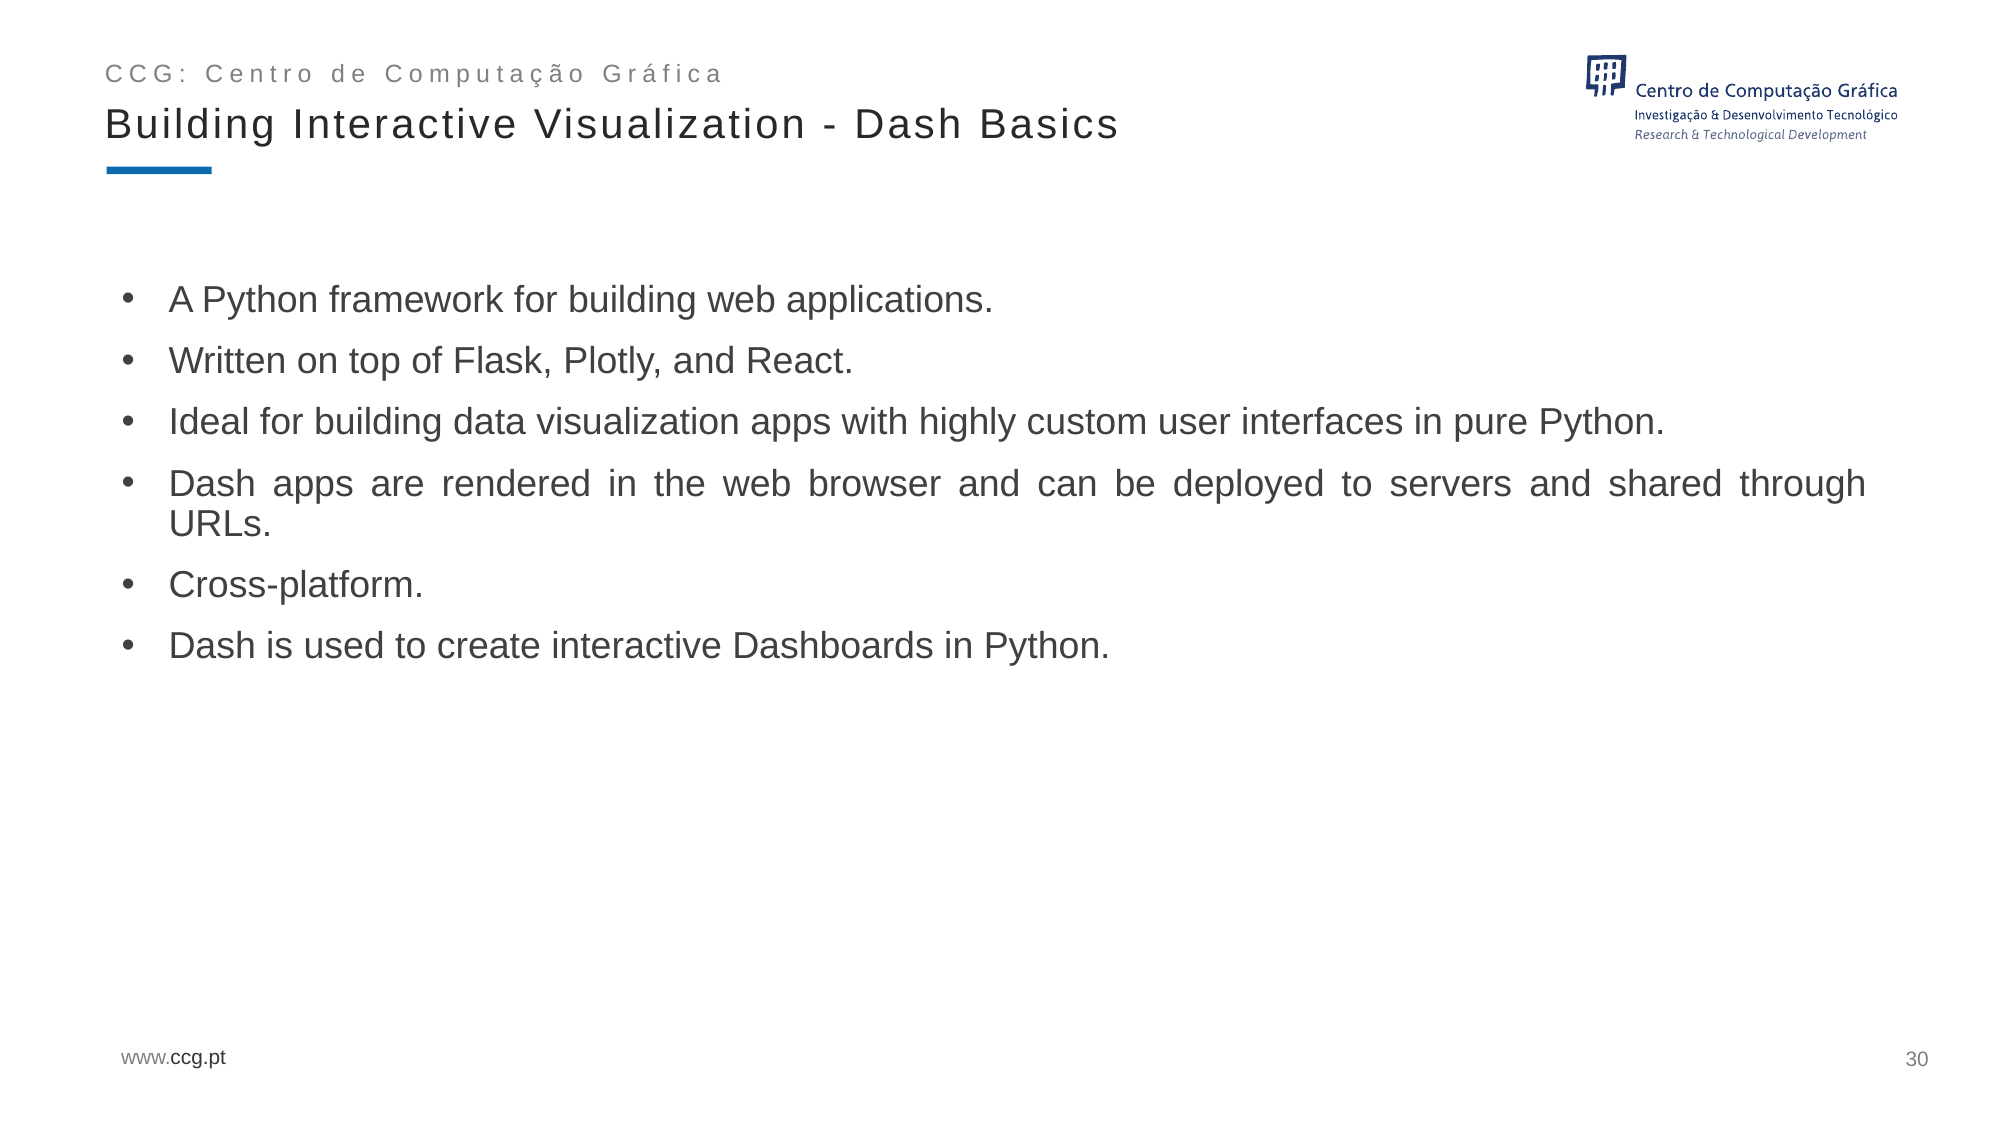

Building Interactive Visualization - Dash Basics
A Python framework for building web applications.
Written on top of Flask, Plotly, and React.
Ideal for building data visualization apps with highly custom user interfaces in pure Python.
Dash apps are rendered in the web browser and can be deployed to servers and shared through URLs.
Cross-platform.
Dash is used to create interactive Dashboards in Python.
30